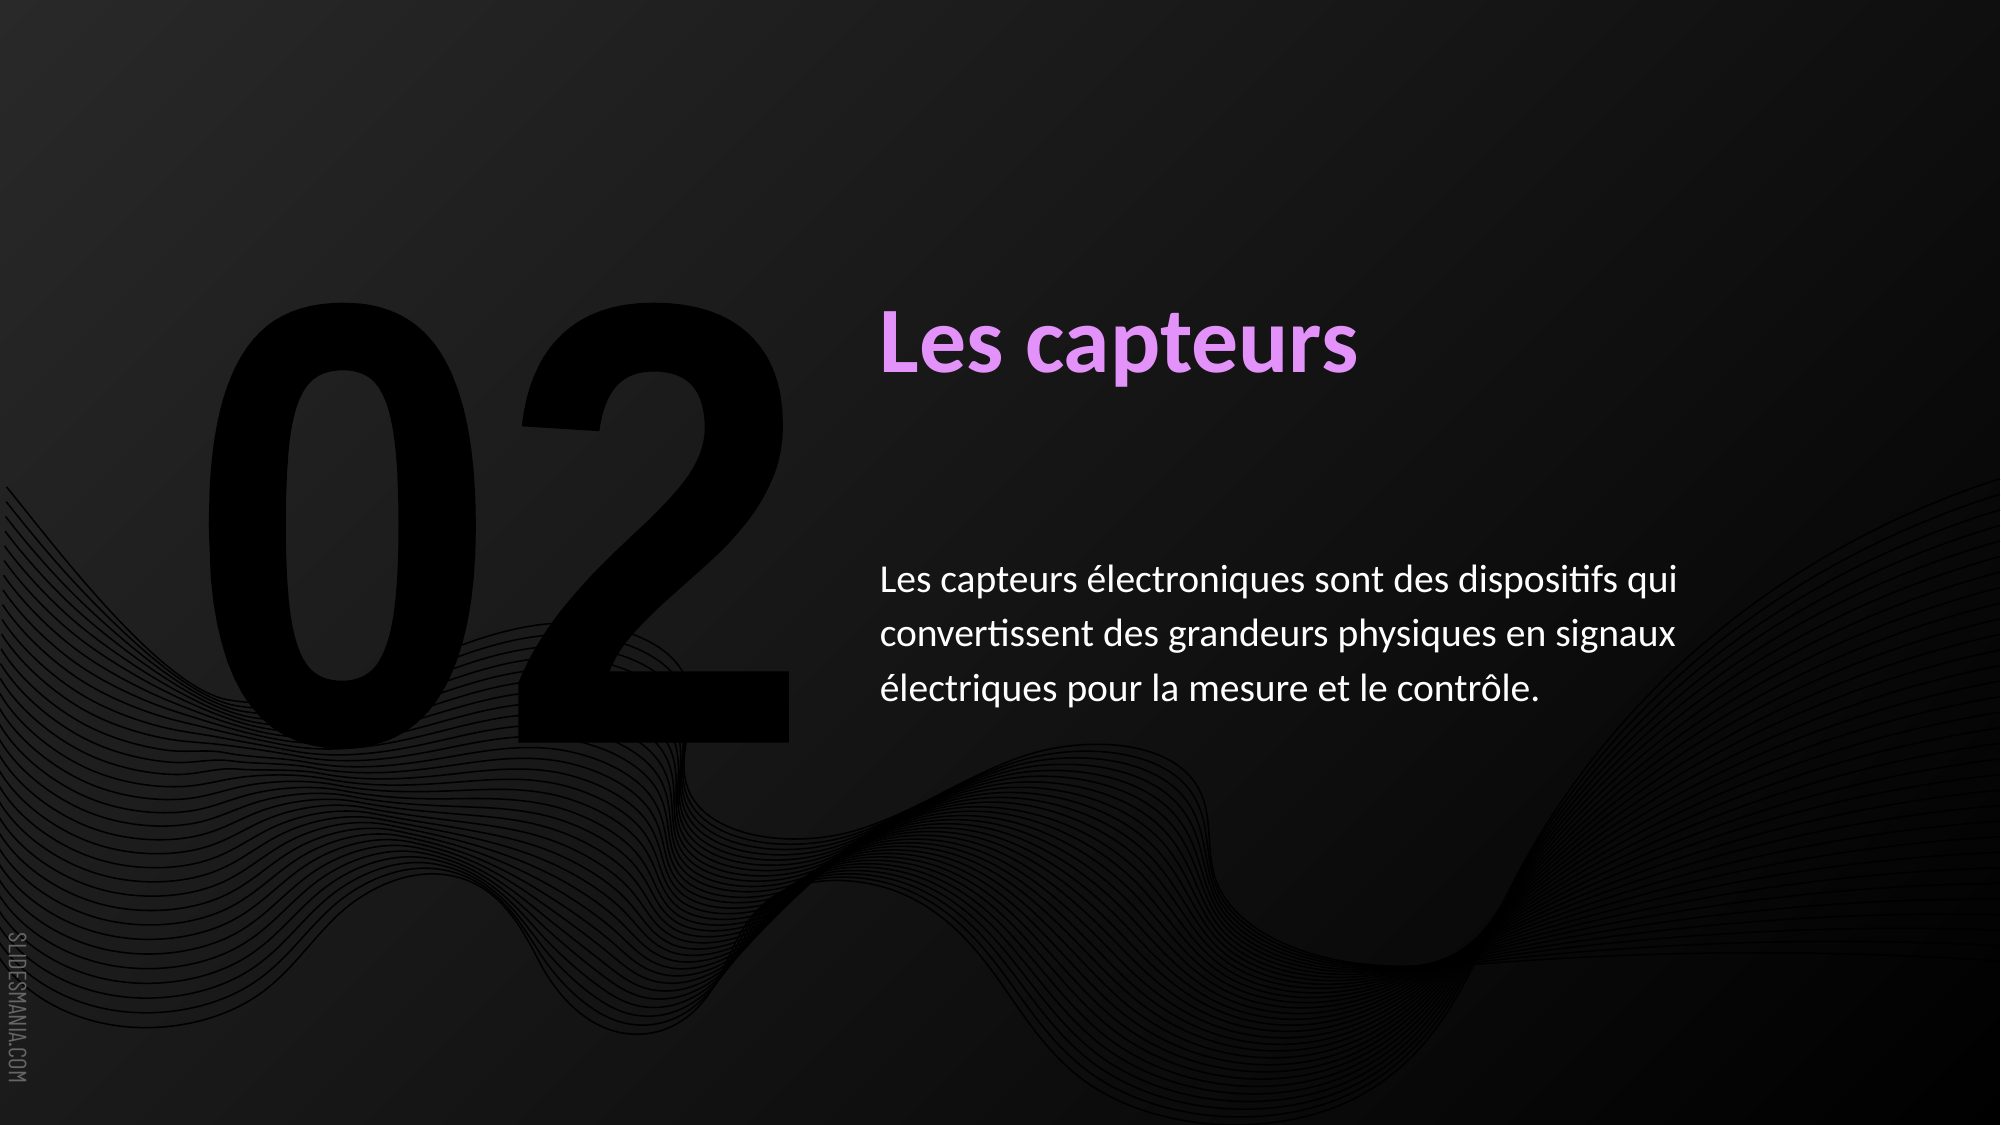

# Les capteurs
02
Les capteurs électroniques sont des dispositifs qui convertissent des grandeurs physiques en signaux électriques pour la mesure et le contrôle.